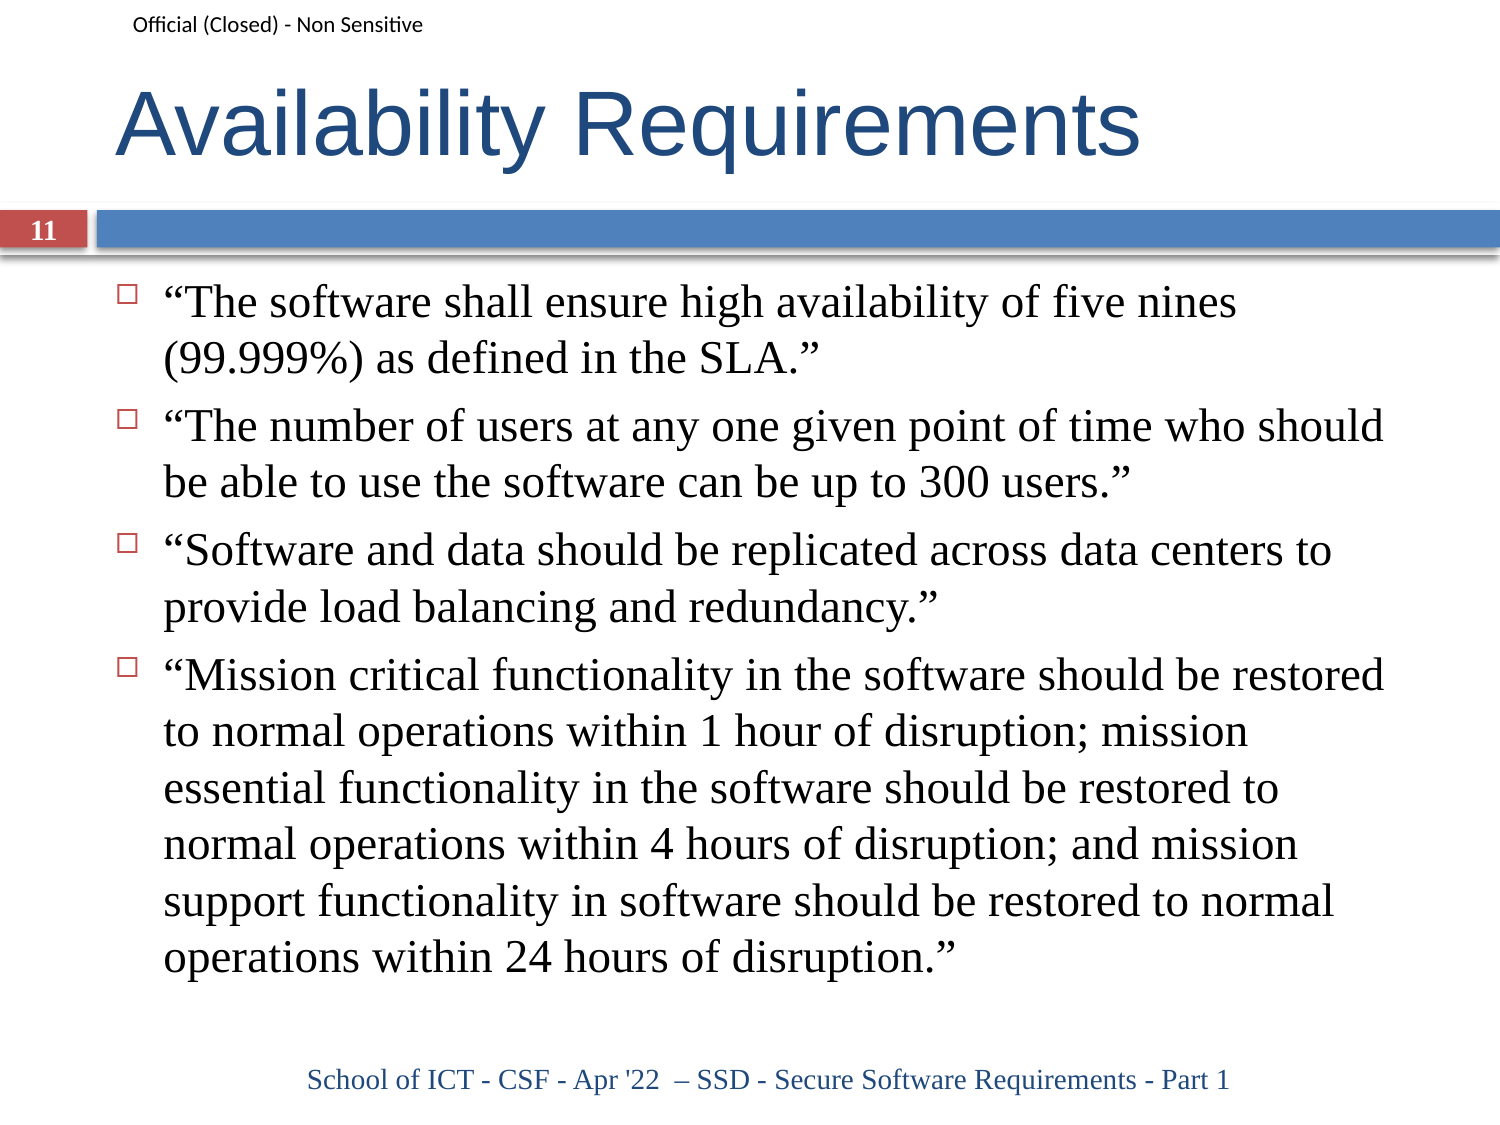

# Availability Requirements
11
“The software shall ensure high availability of five nines (99.999%) as defined in the SLA.”
“The number of users at any one given point of time who should be able to use the software can be up to 300 users.”
“Software and data should be replicated across data centers to provide load balancing and redundancy.”
“Mission critical functionality in the software should be restored to normal operations within 1 hour of disruption; mission essential functionality in the software should be restored to normal operations within 4 hours of disruption; and mission support functionality in software should be restored to normal operations within 24 hours of disruption.”
School of ICT - CSF - Apr '22  – SSD - Secure Software Requirements - Part 1